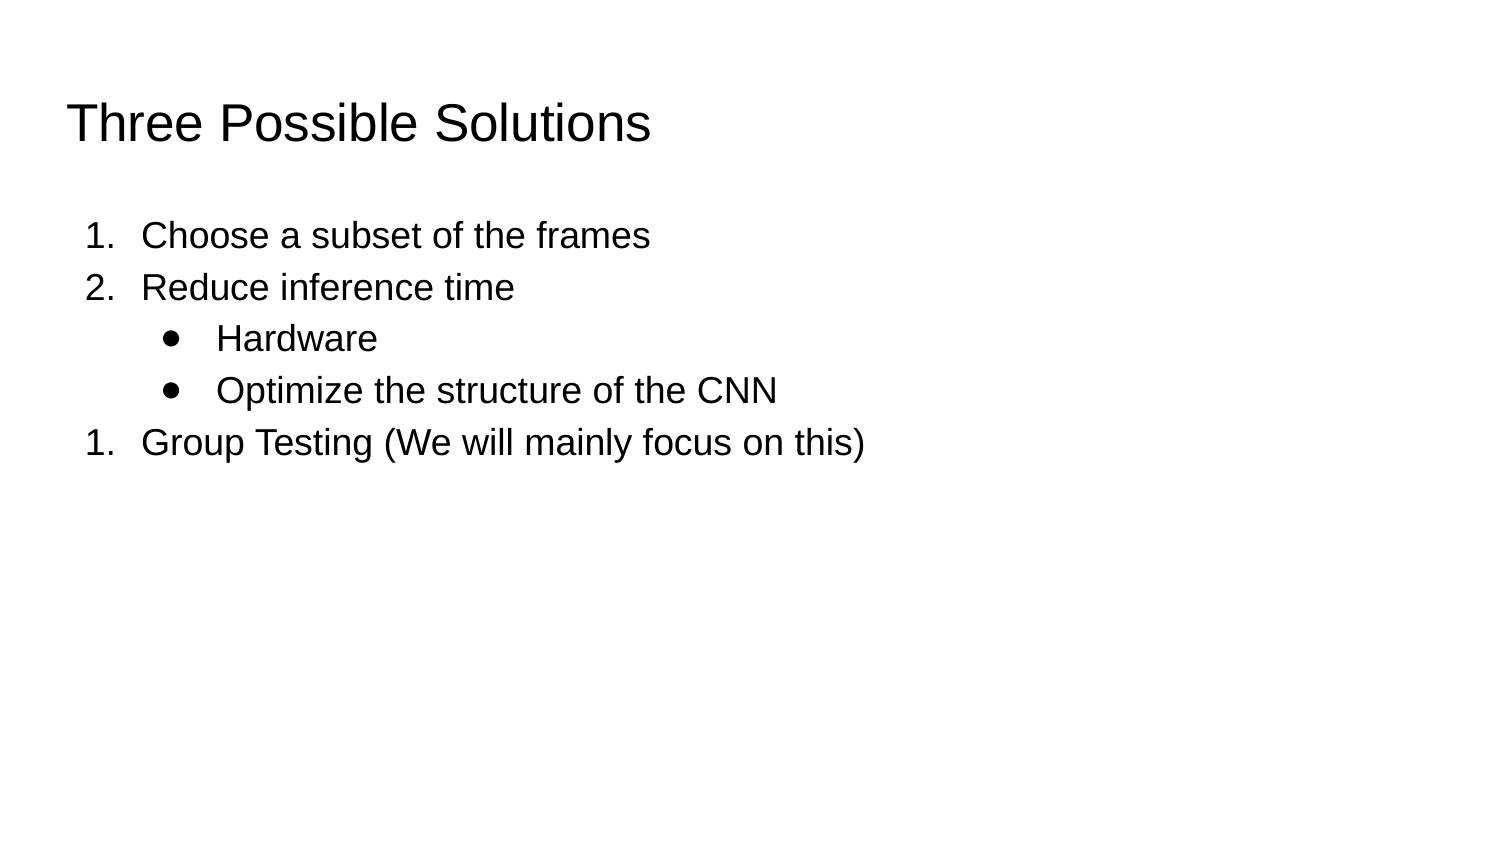

# Three Possible Solutions
Choose a subset of the frames
Reduce inference time
Hardware
Optimize the structure of the CNN
Group Testing (We will mainly focus on this)